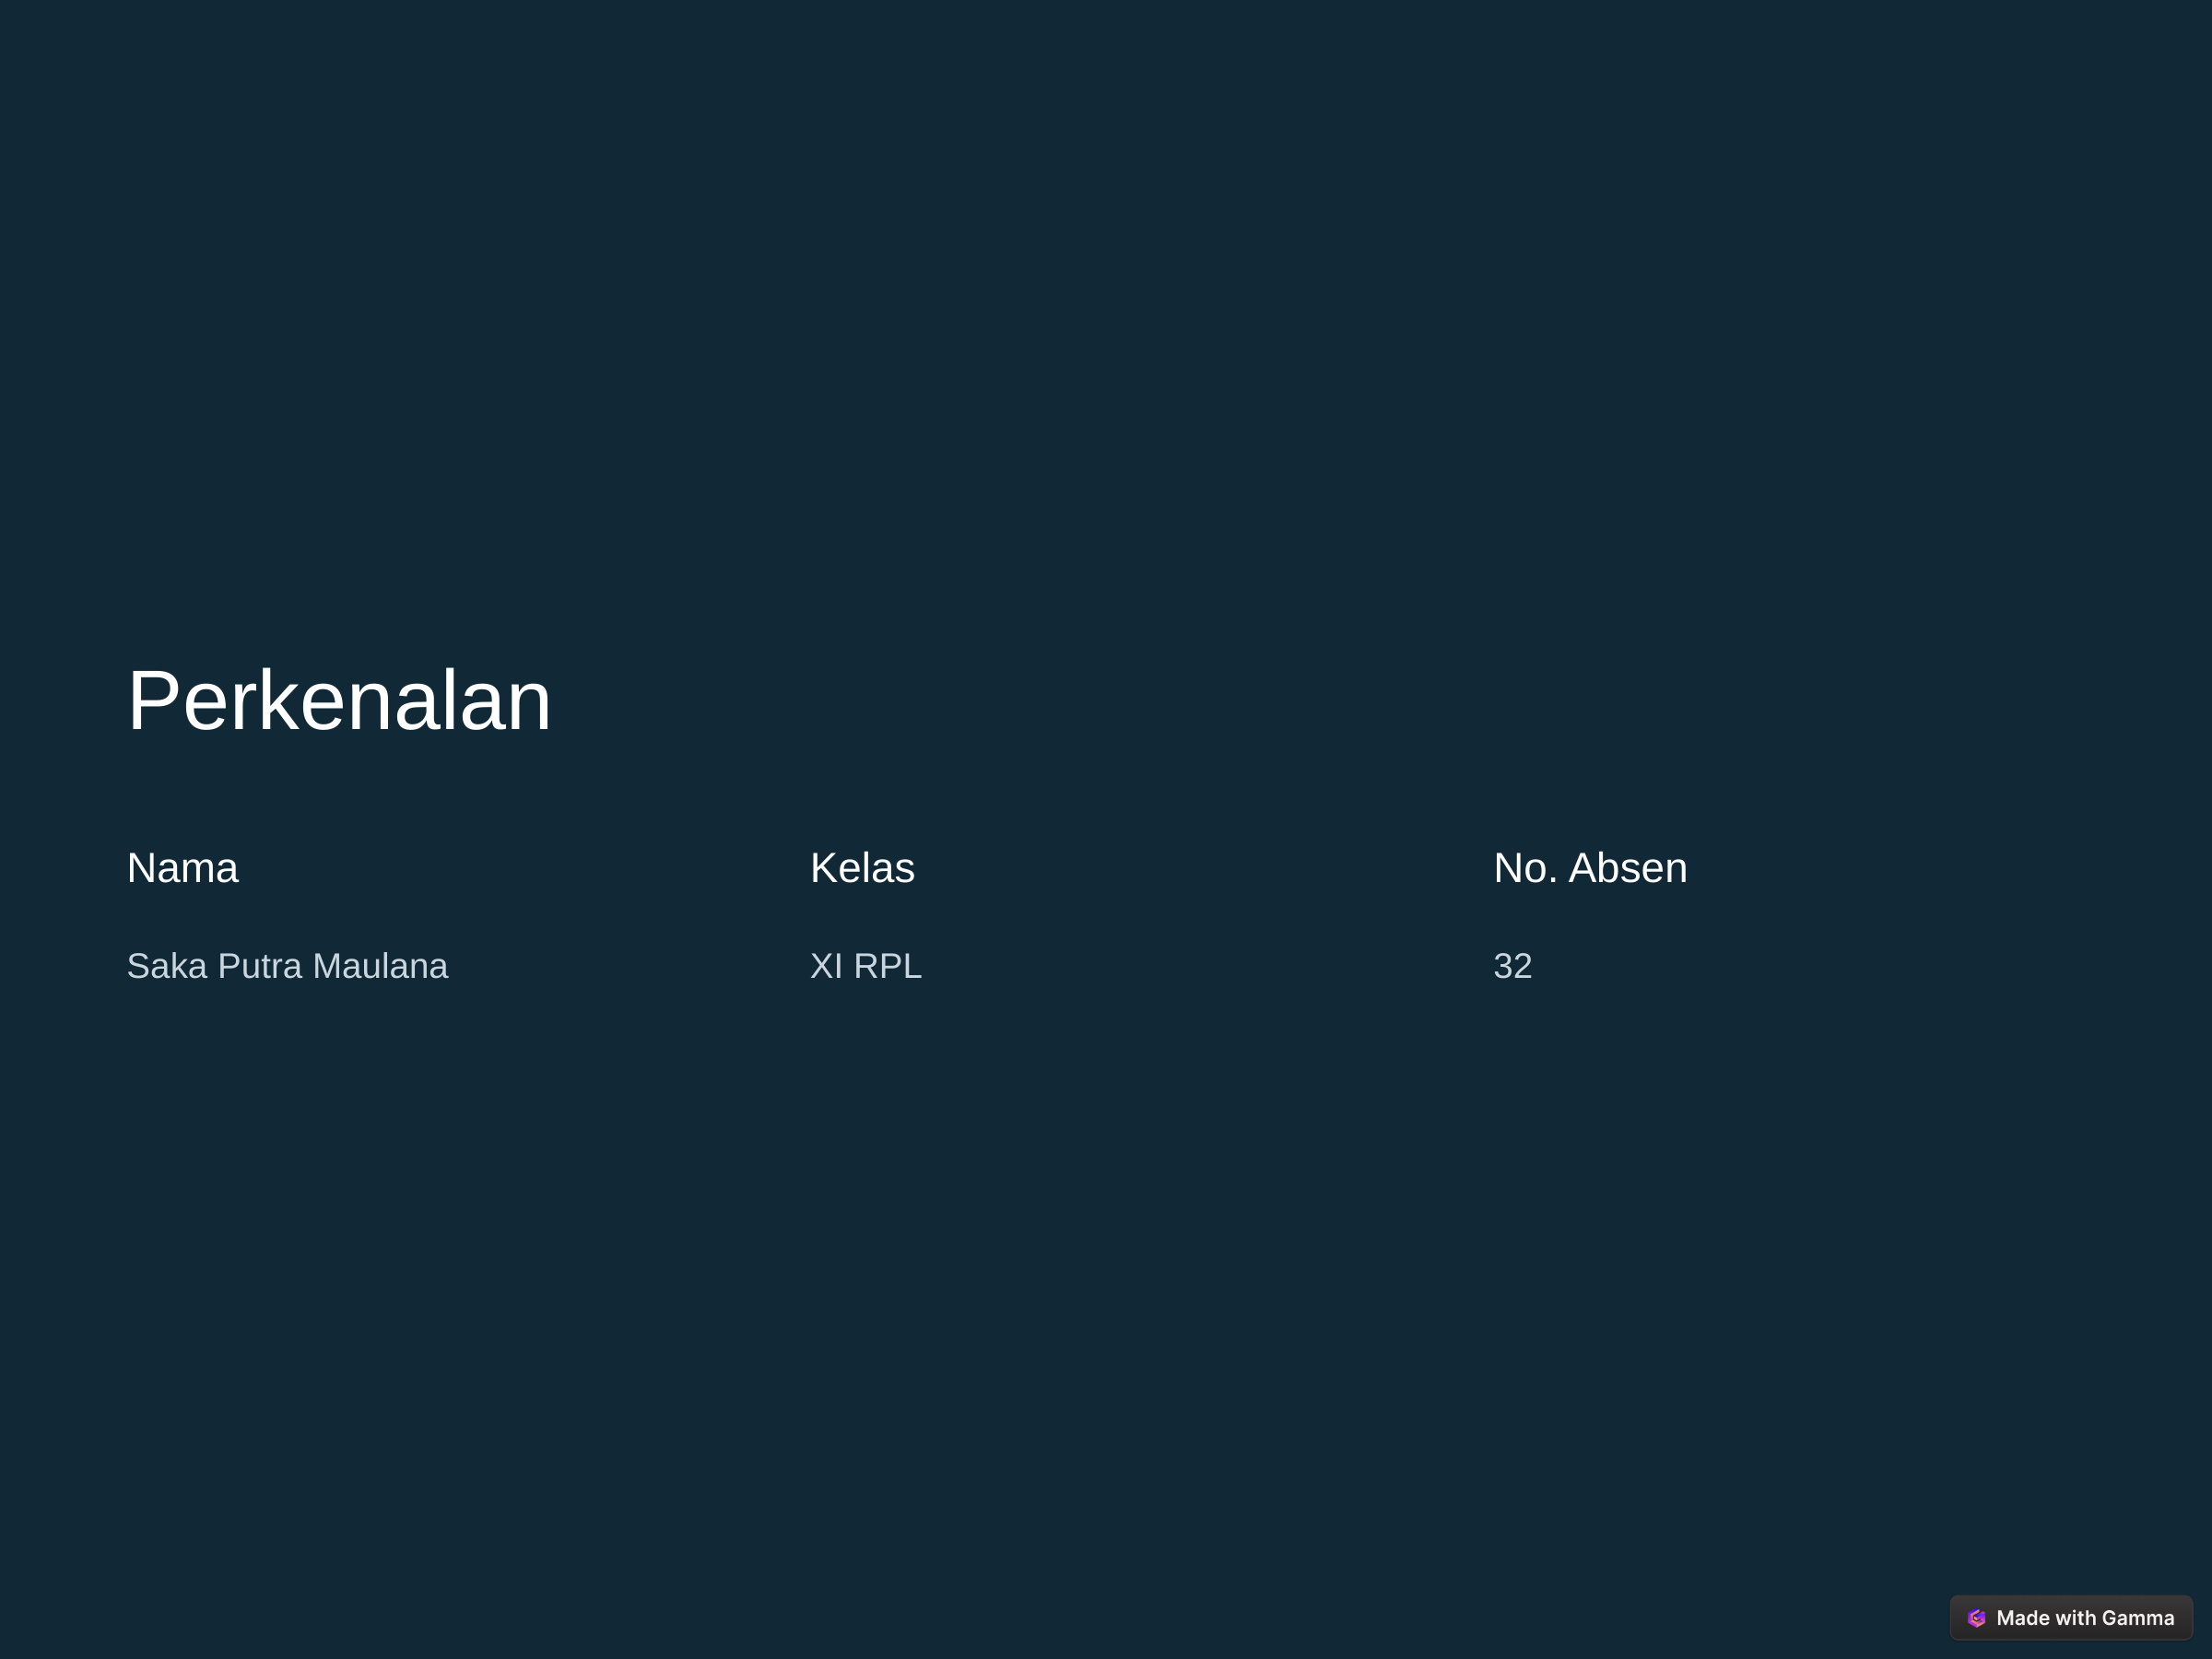

Perkenalan
Nama
Kelas
No. Absen
Saka Putra Maulana
XI RPL
32